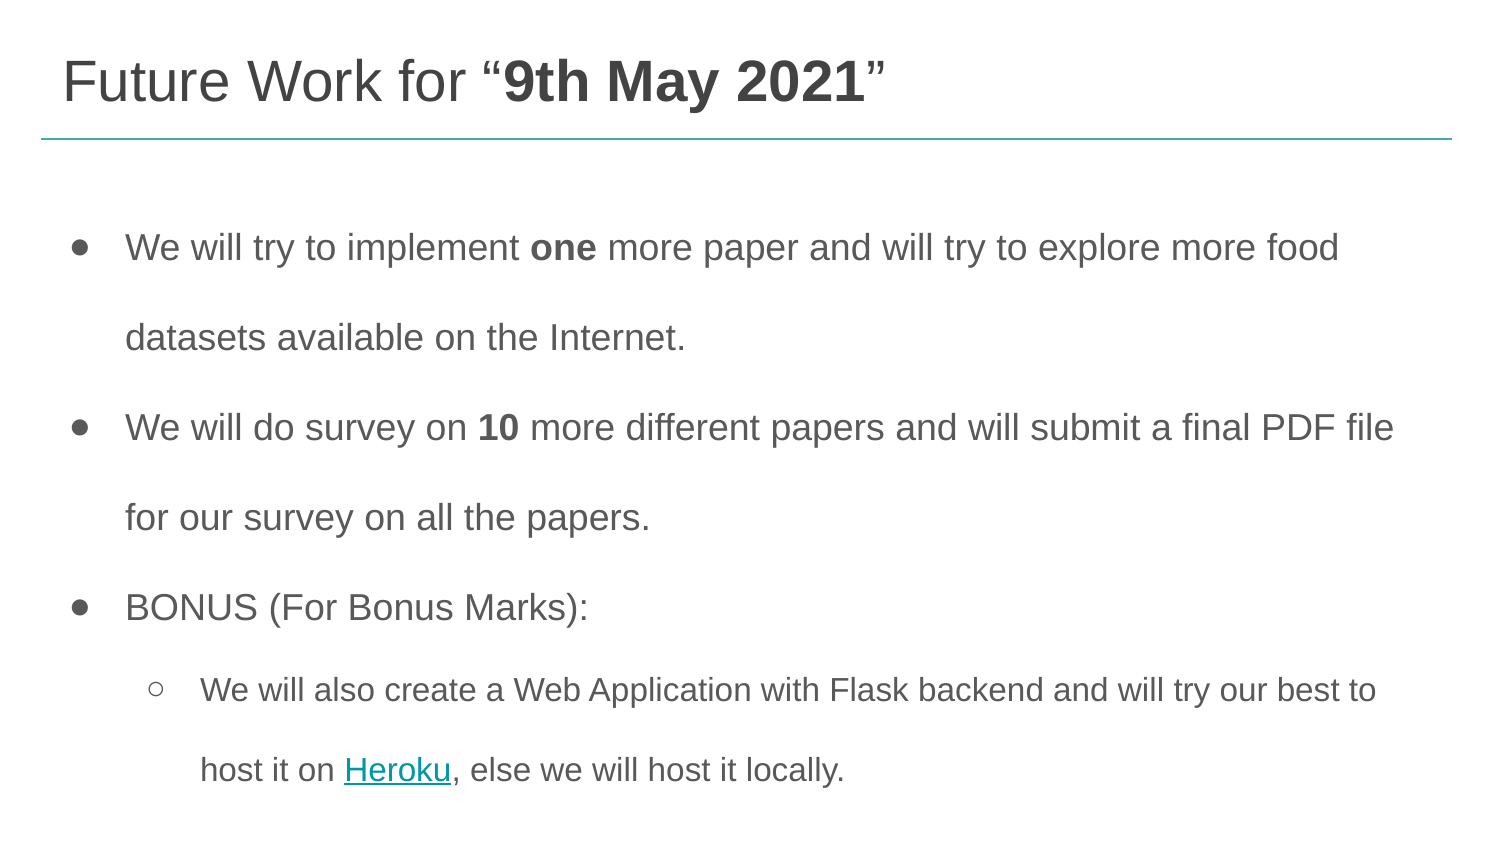

# Future Work for “9th May 2021”
We will try to implement one more paper and will try to explore more food datasets available on the Internet.
We will do survey on 10 more different papers and will submit a final PDF file for our survey on all the papers.
BONUS (For Bonus Marks):
We will also create a Web Application with Flask backend and will try our best to host it on Heroku, else we will host it locally.